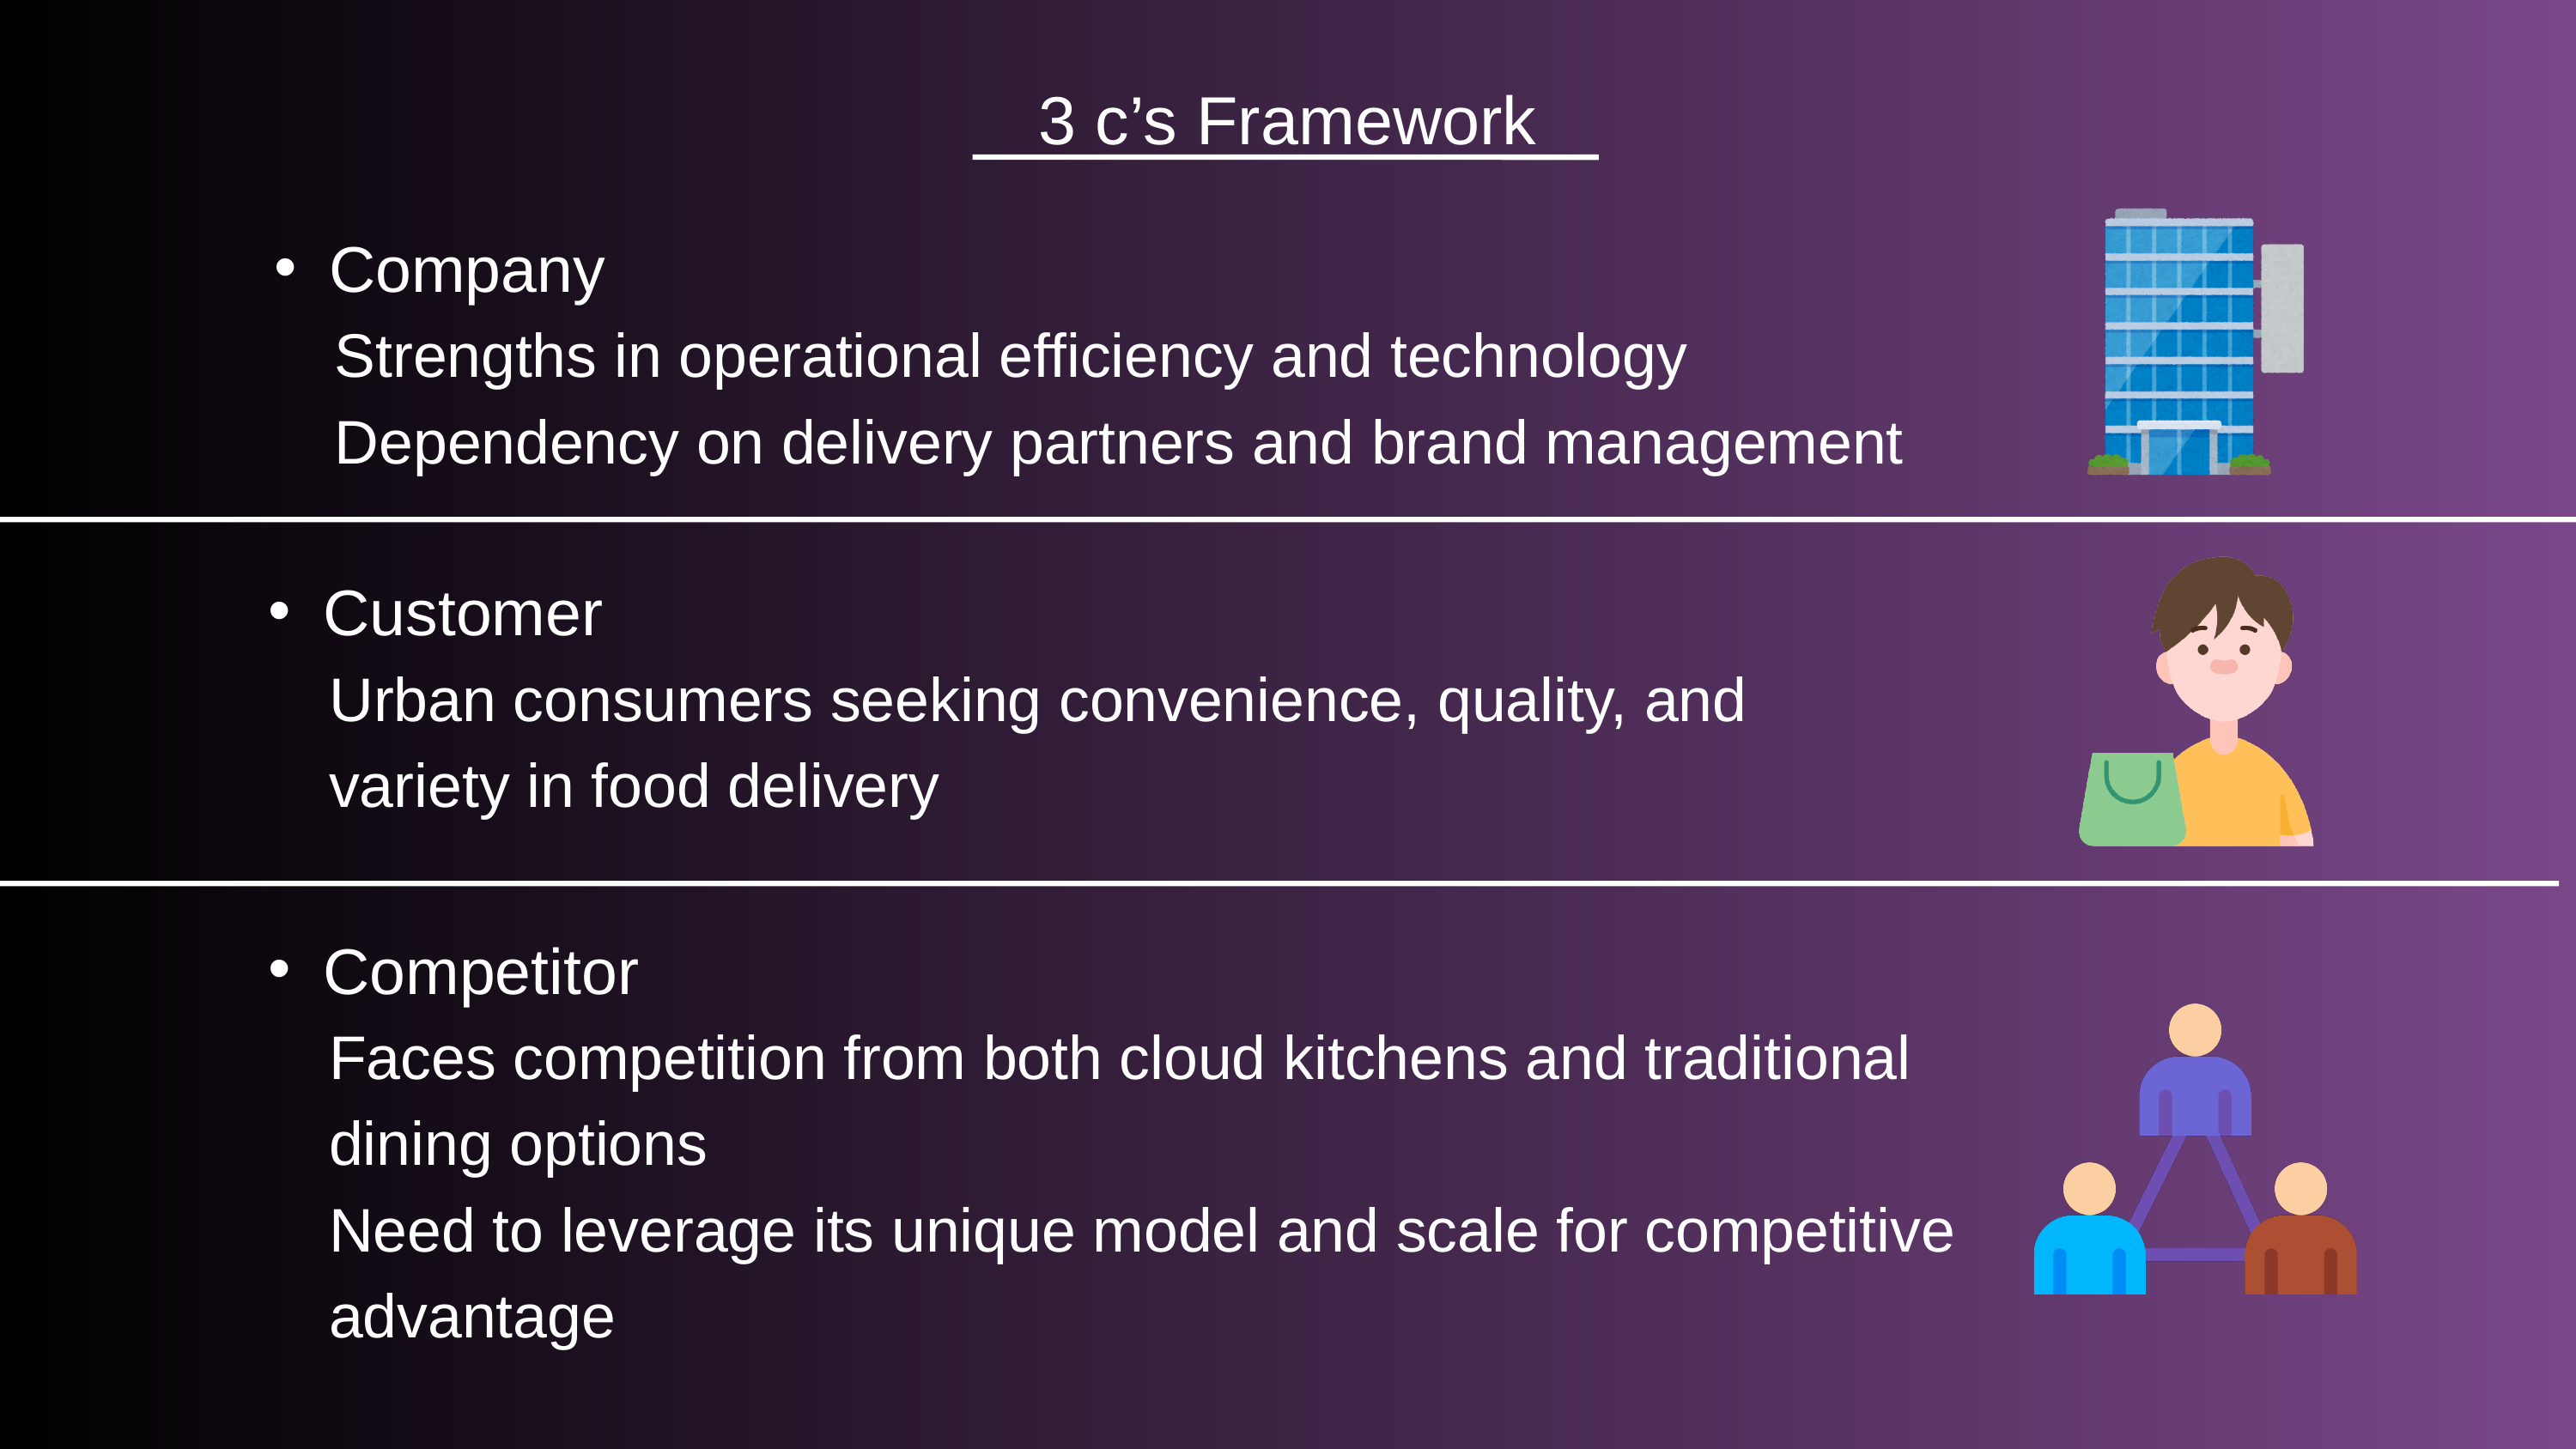

3 c’s Framework

Company
Strengths in operational efficiency and technology Dependency on delivery partners and brand management

Customer
Urban consumers seeking convenience, quality, and variety in food delivery

Competitor

Faces competition from both cloud kitchens and traditional dining options
Need to leverage its unique model and scale for competitive advantage